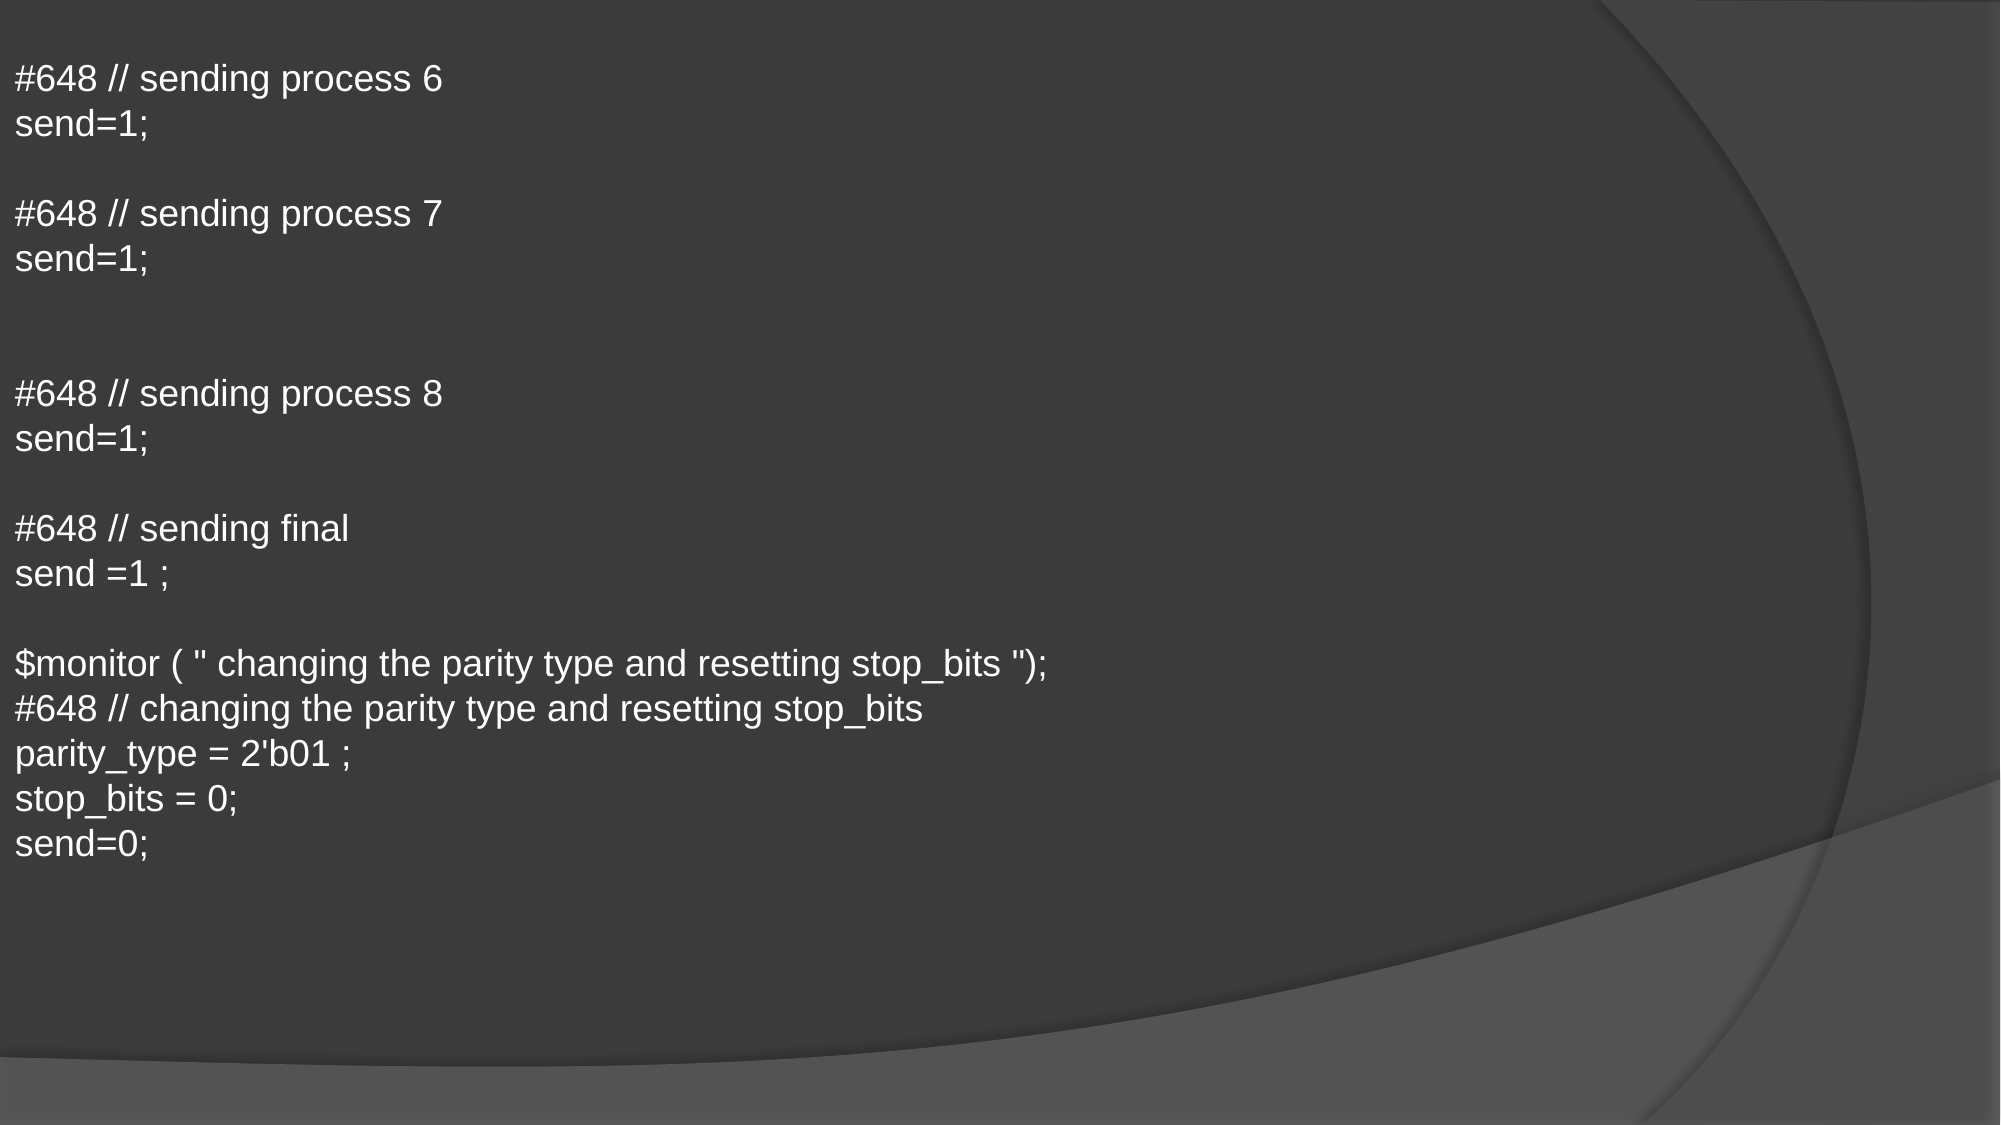

#648 // sending process 6
send=1;

#648 // sending process 7
send=1;

#648 // sending process 8
send=1;

#648 // sending final
send =1 ;

$monitor ( " changing the parity type and resetting stop_bits ");
#648 // changing the parity type and resetting stop_bits
parity_type = 2'b01 ;
stop_bits = 0;
send=0;